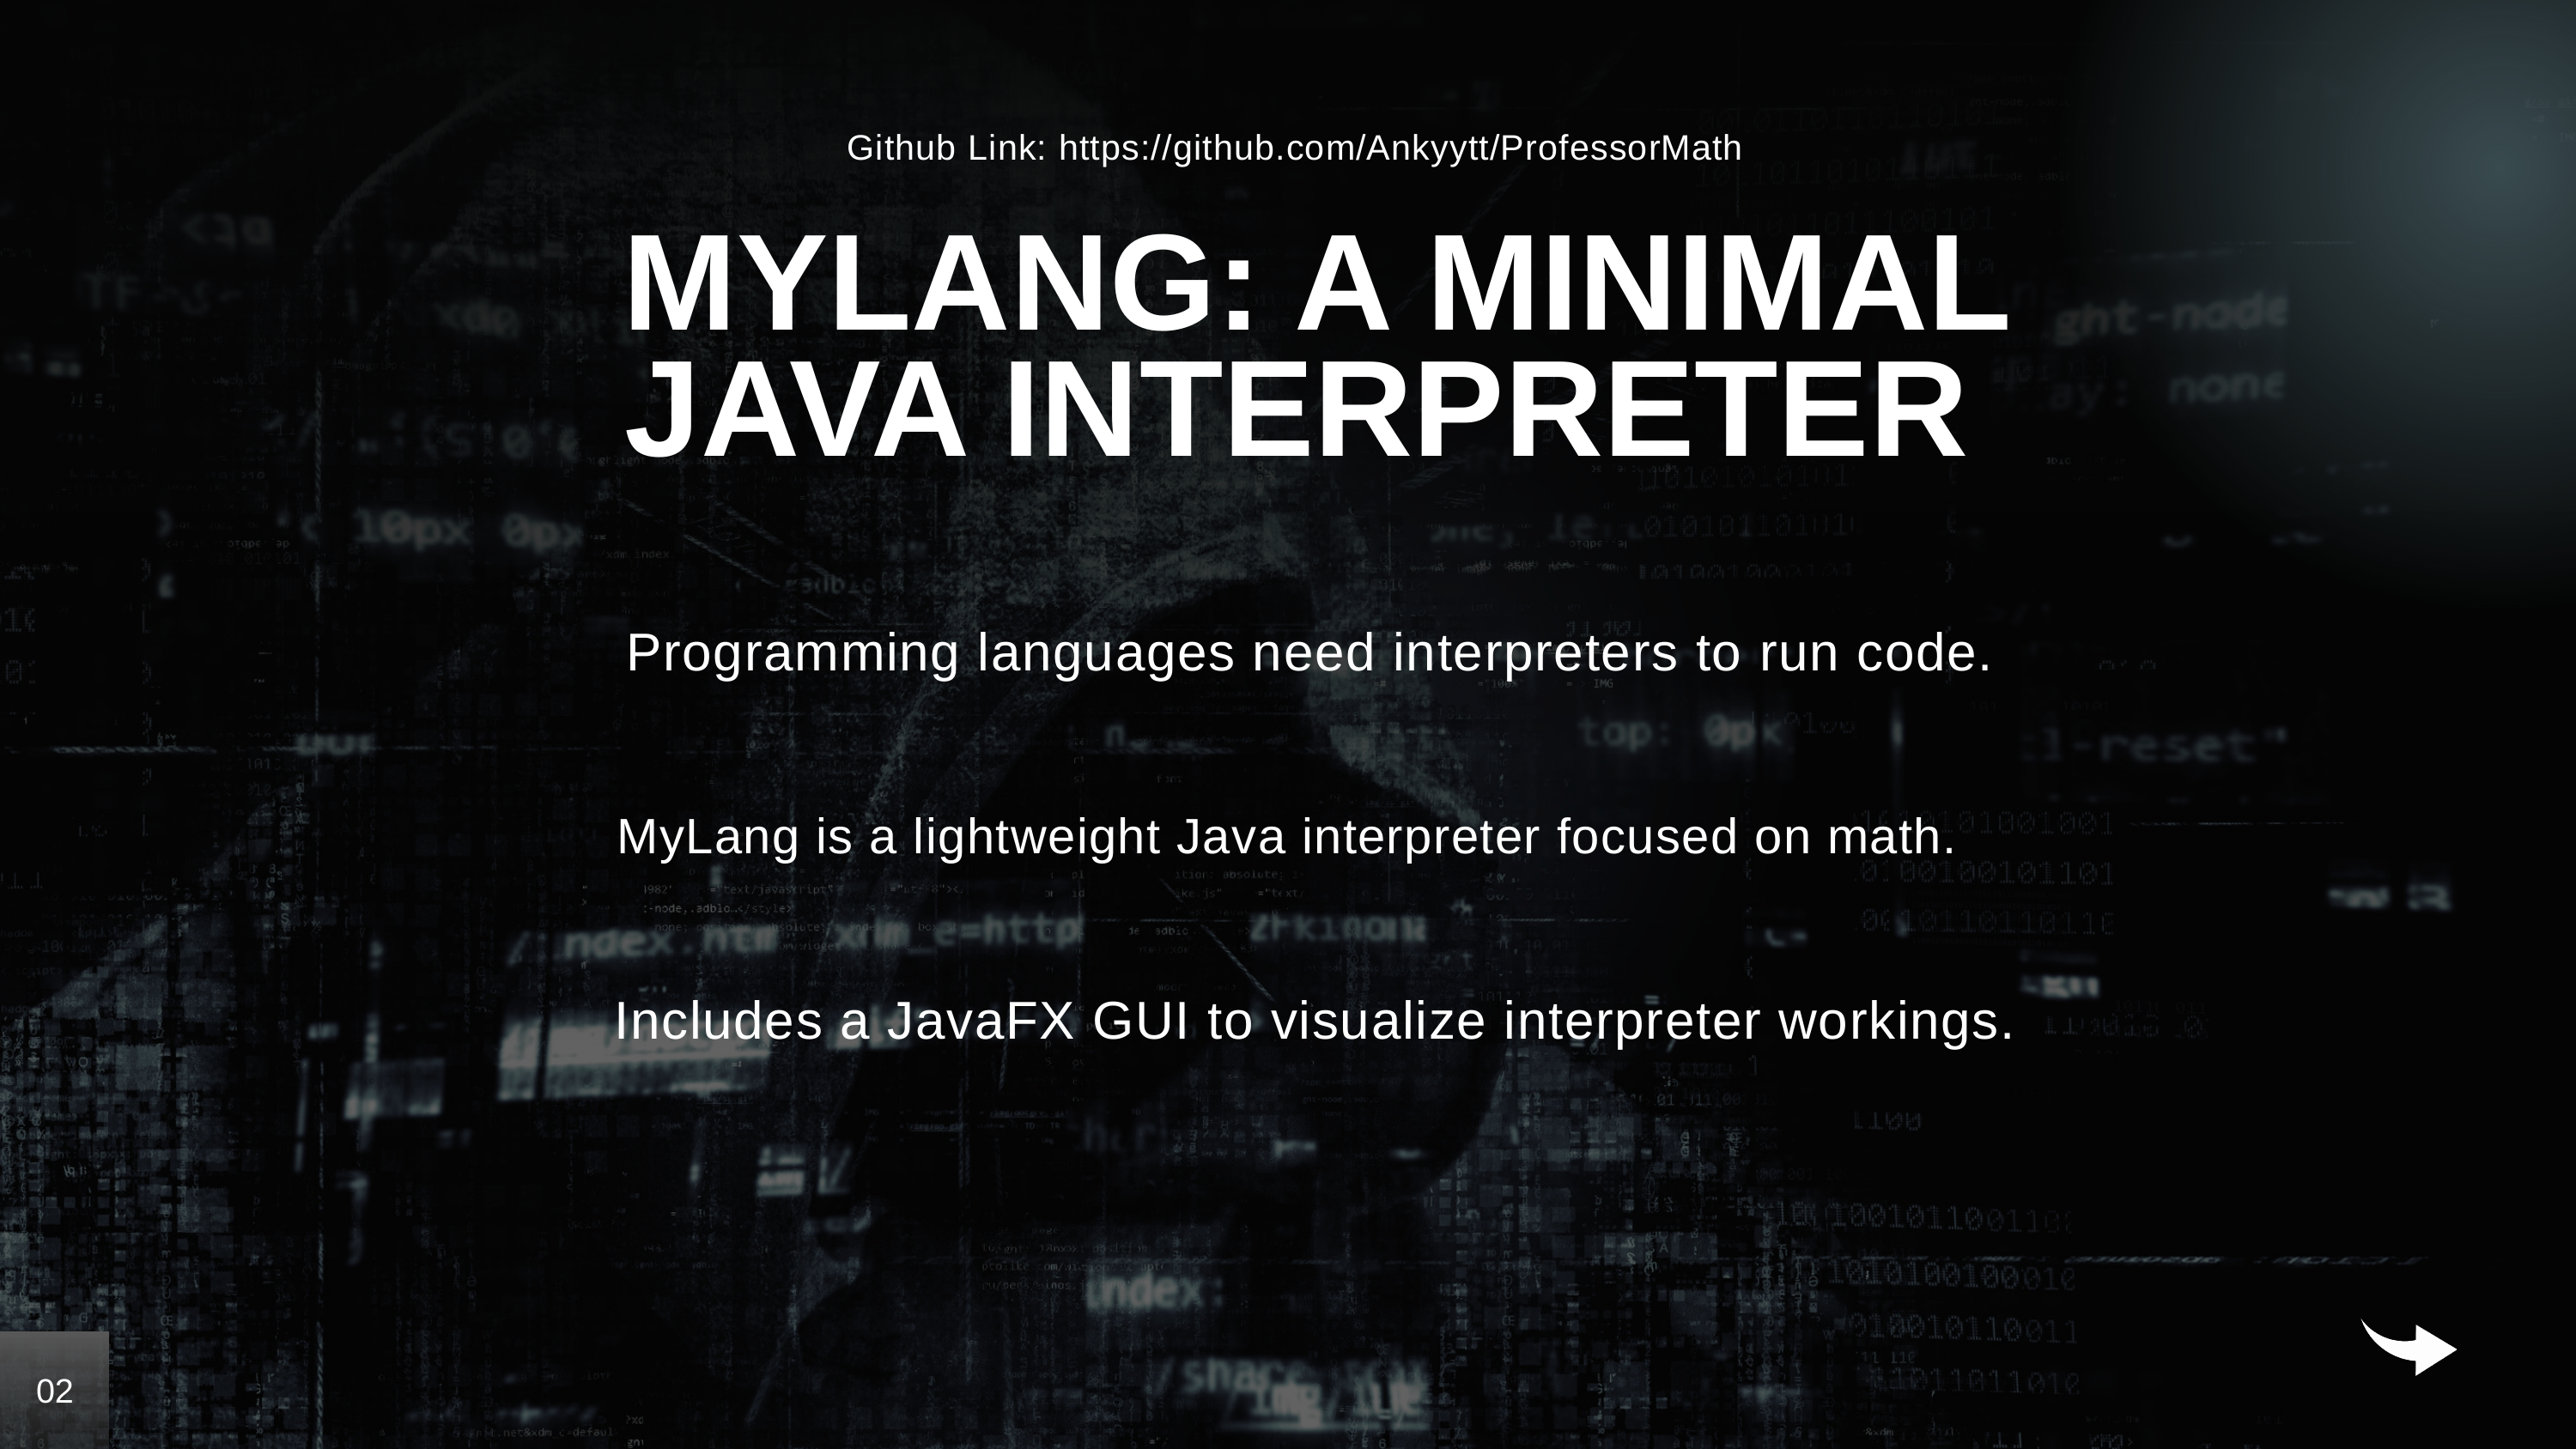

Github Link: https://github.com/Ankyytt/ProfessorMath
MYLANG: A MINIMAL JAVA INTERPRETER

Programming languages need interpreters to run code.

MyLang is a lightweight Java interpreter focused on math.

Includes a JavaFX GUI to visualize interpreter workings.

02